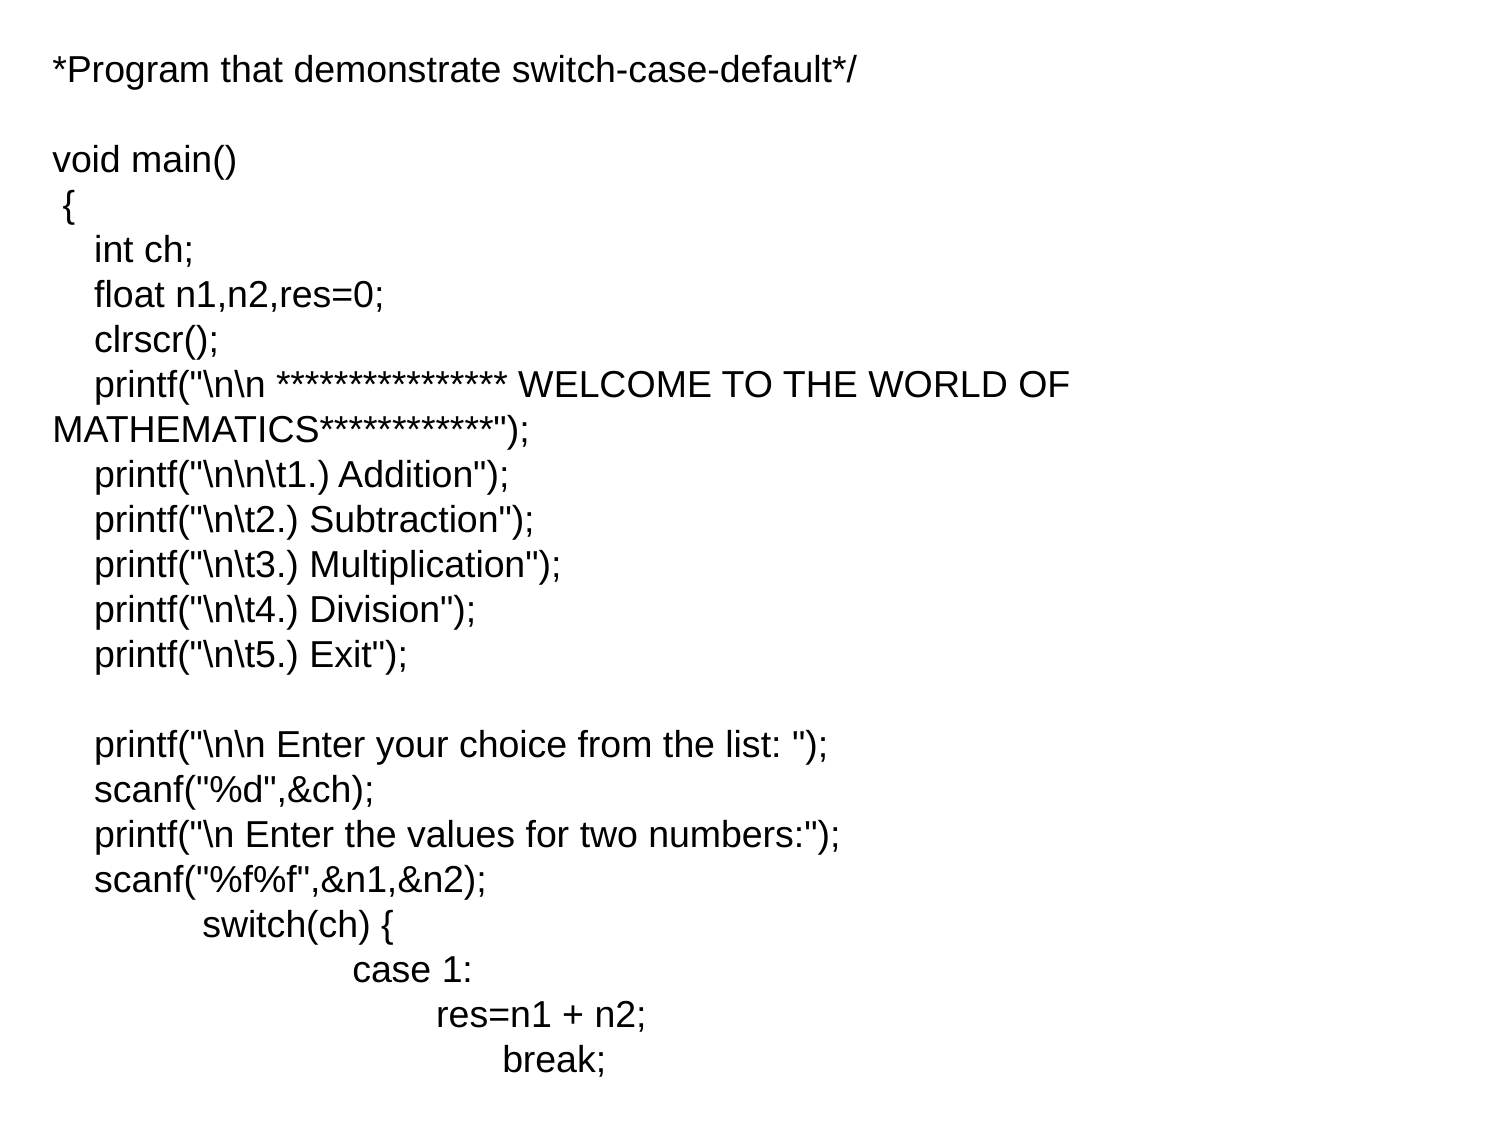

*Program that demonstrate switch-case-default*/

void main()
 {
    int ch;
    float n1,n2,res=0;
    clrscr();
    printf("\n\n **************** WELCOME TO THE WORLD OF MATHEMATICS************");
    printf("\n\n\t1.) Addition");
    printf("\n\t2.) Subtraction");
    printf("\n\t3.) Multiplication");
    printf("\n\t4.) Division");
    printf("\n\t5.) Exit");

    printf("\n\n Enter your choice from the list: ");
    scanf("%d",&ch);
    printf("\n Enter the values for two numbers:");
    scanf("%f%f",&n1,&n2);
	switch(ch) {
		case 1:
		        res=n1 + n2;
			break;